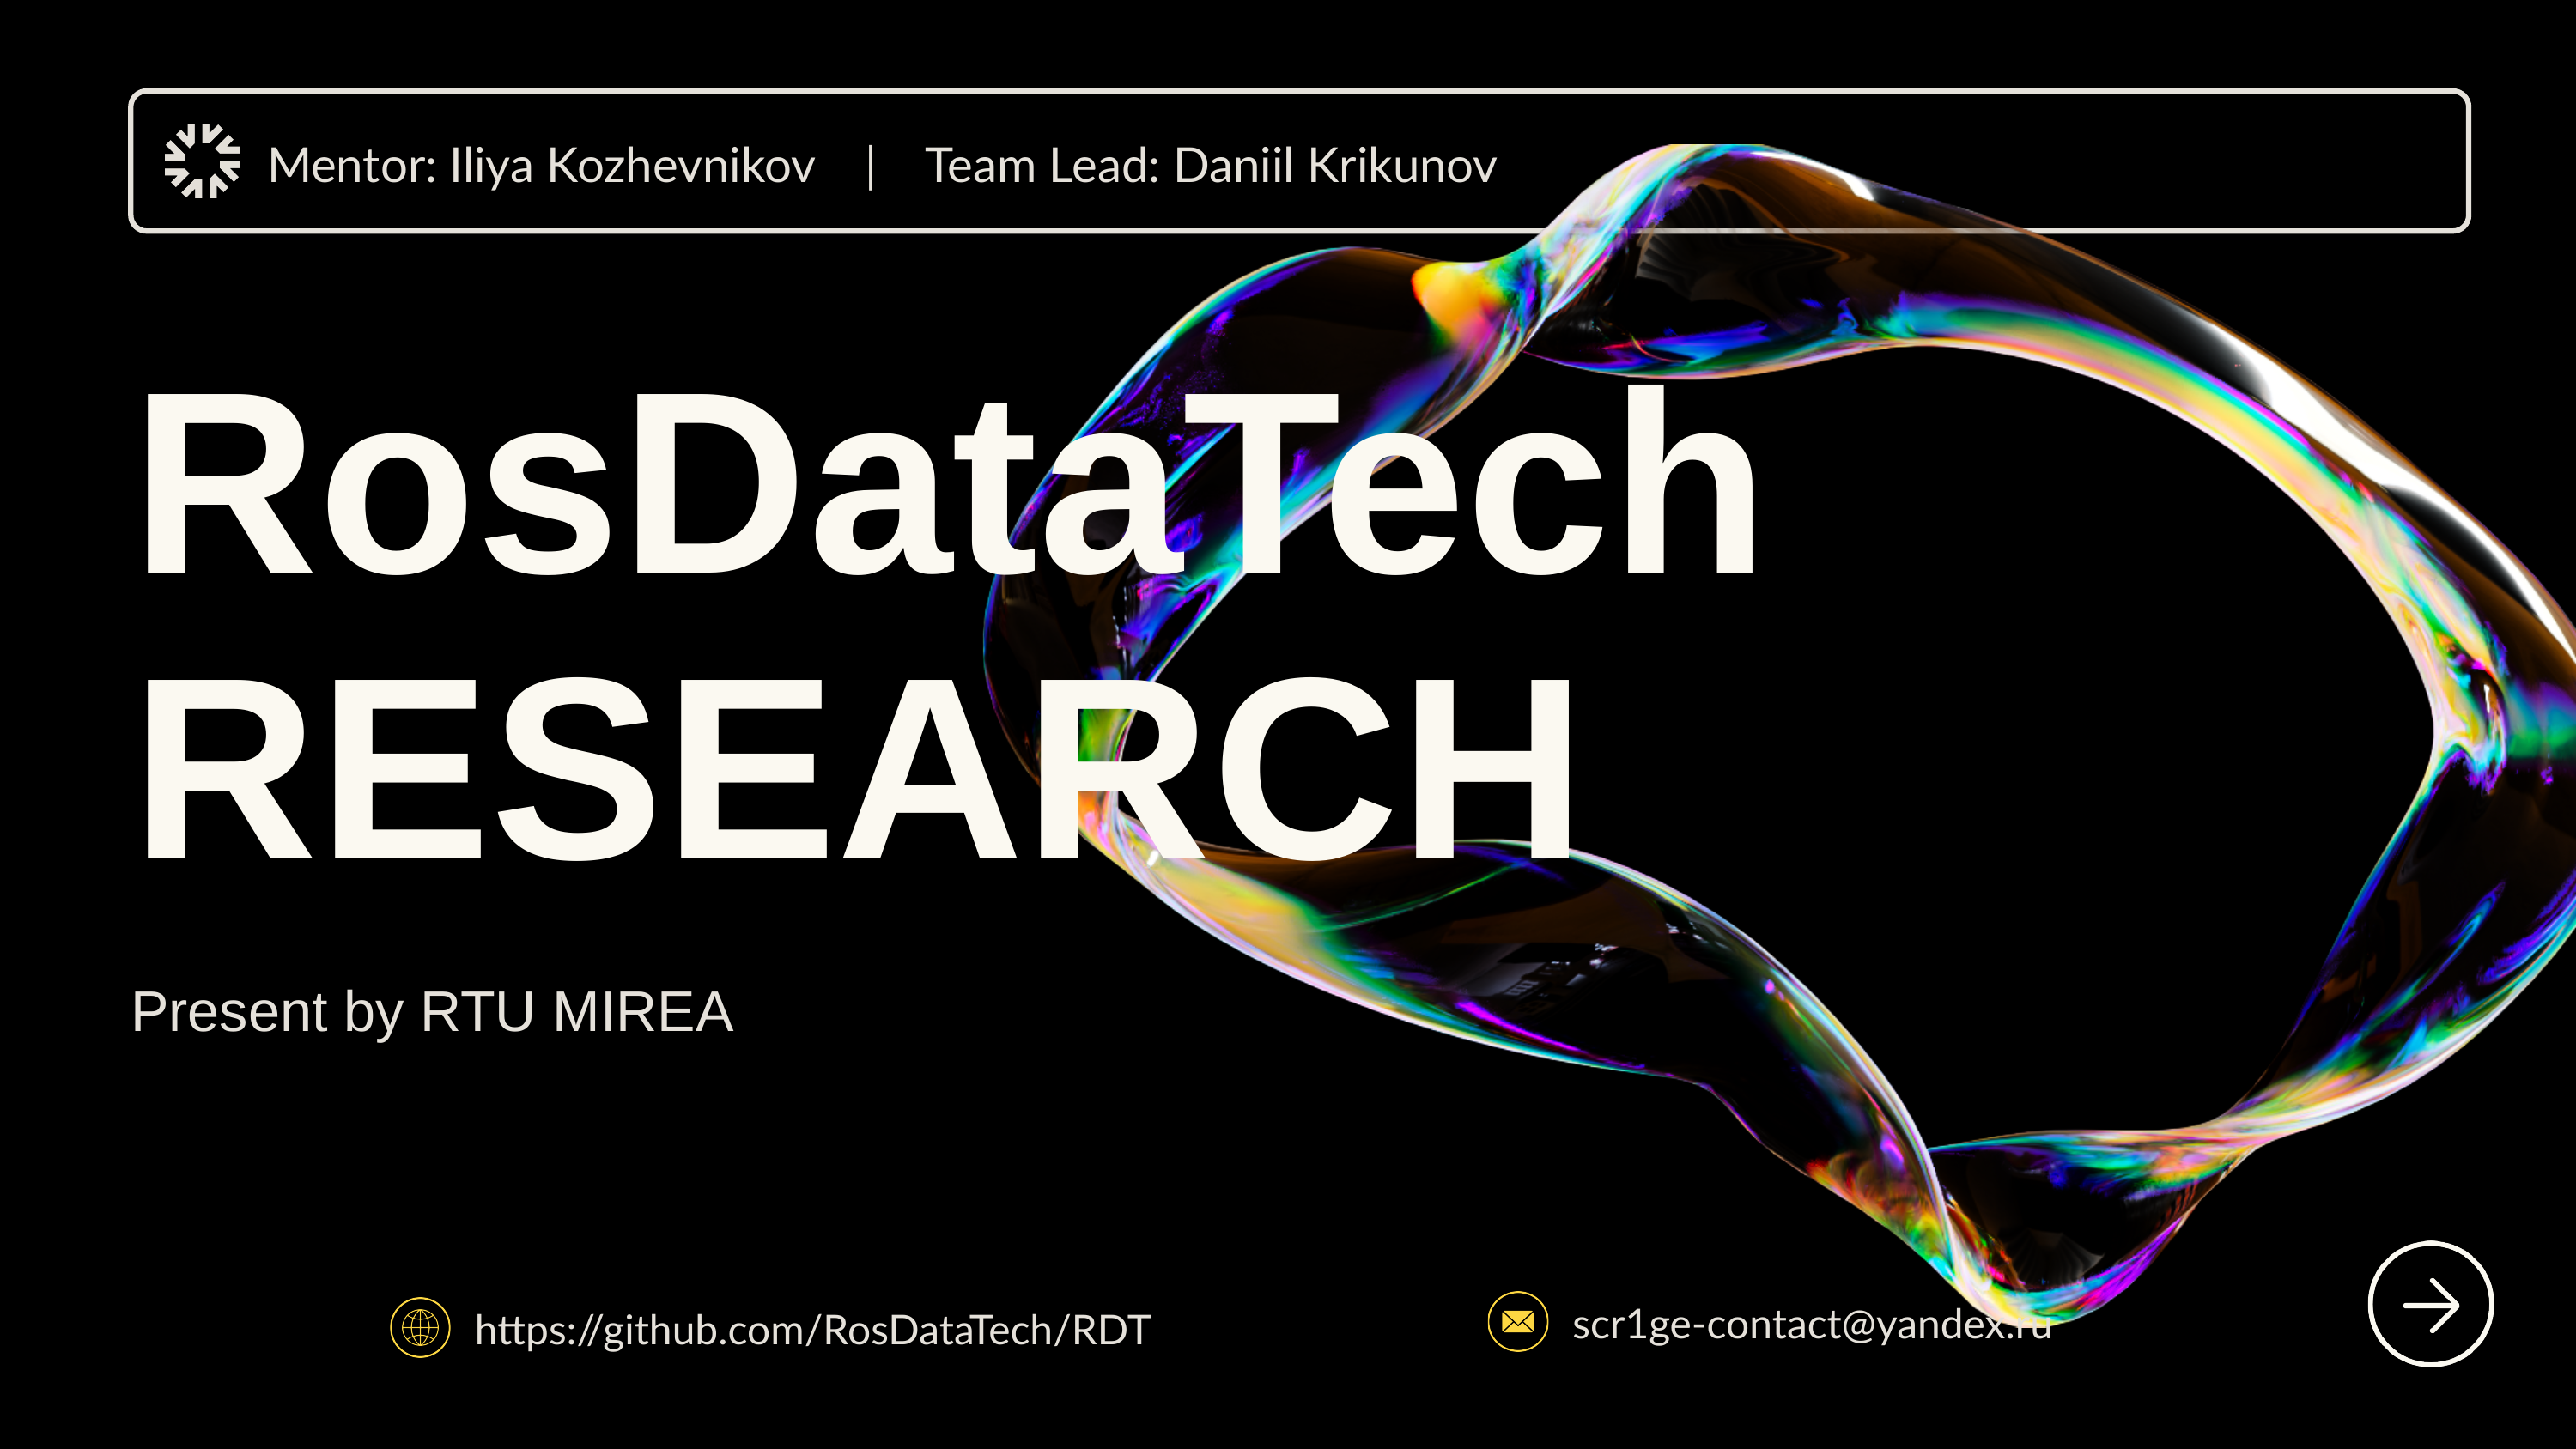

Mentor: Iliya Kozhevnikov    |    Team Lead: Daniil Krikunov

RosDataTech
RESEARCH
Present by RTU MIREA

scr1ge-contact@yandex.ru

https://github.com/RosDataTech/RDT